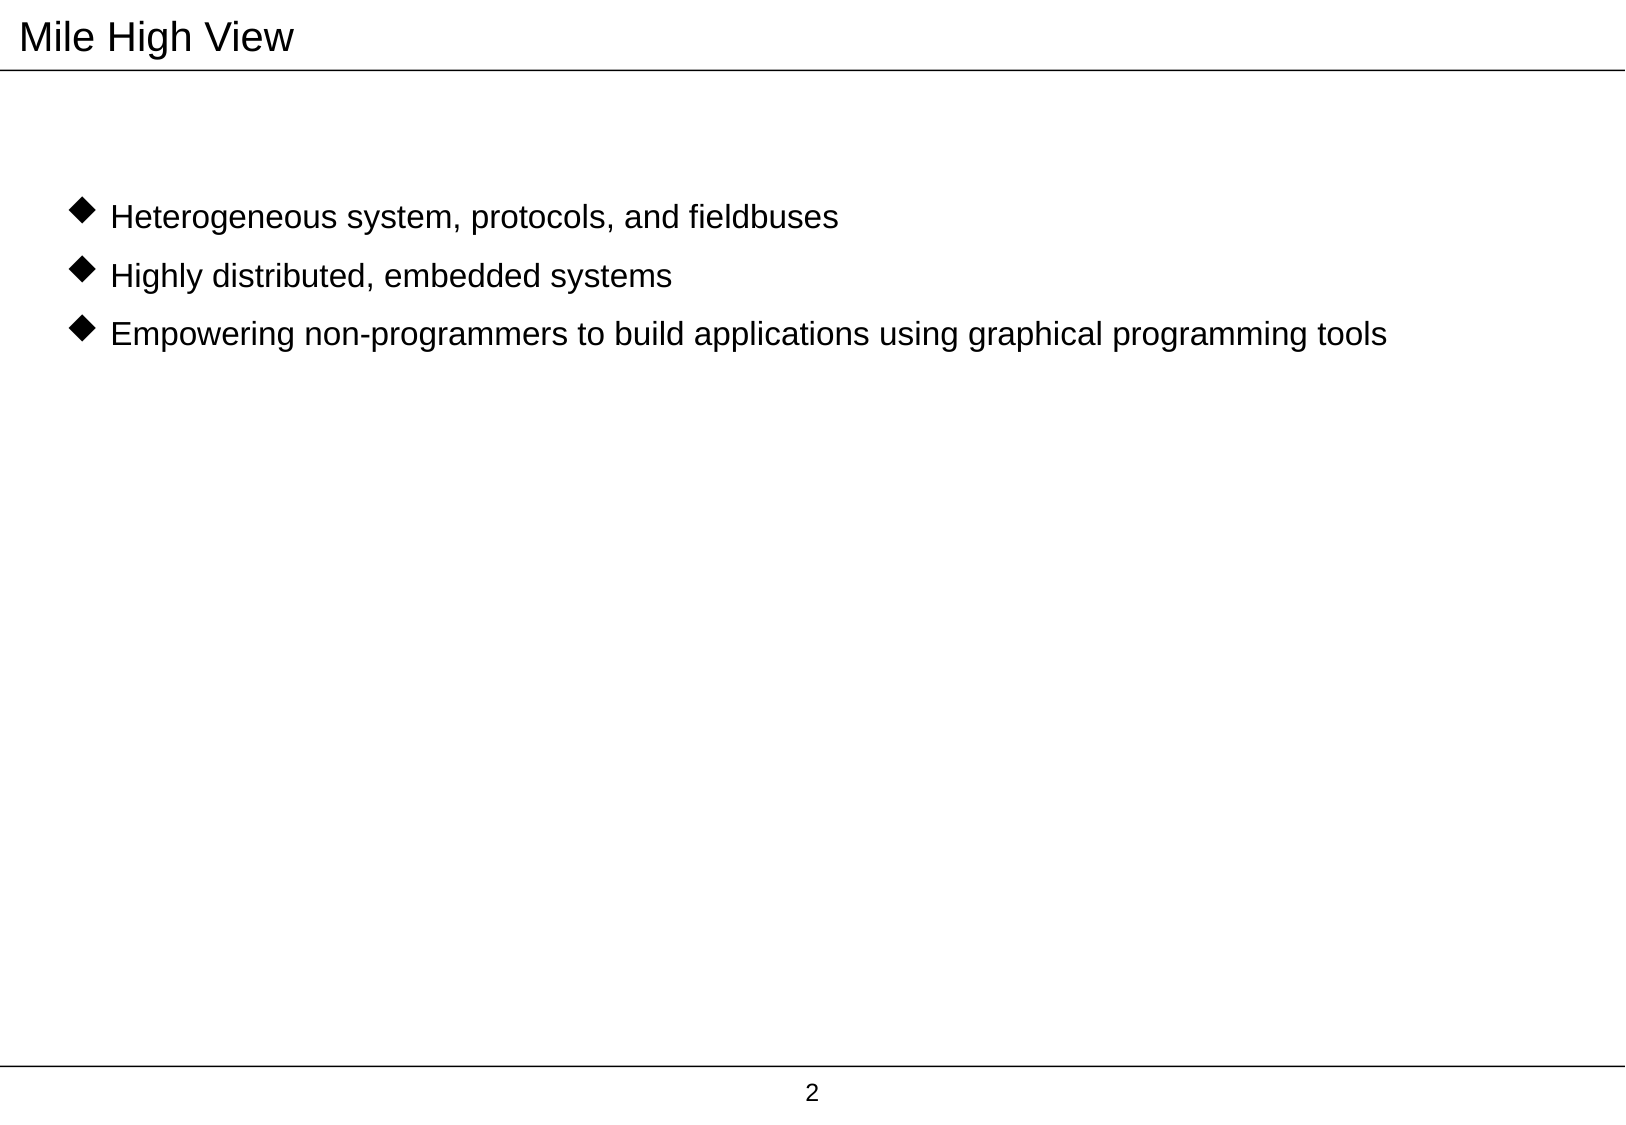

# Mile High View

Heterogeneous system, protocols, and fieldbuses
Highly distributed, embedded systems
Empowering non-programmers to build applications using graphical programming tools
2